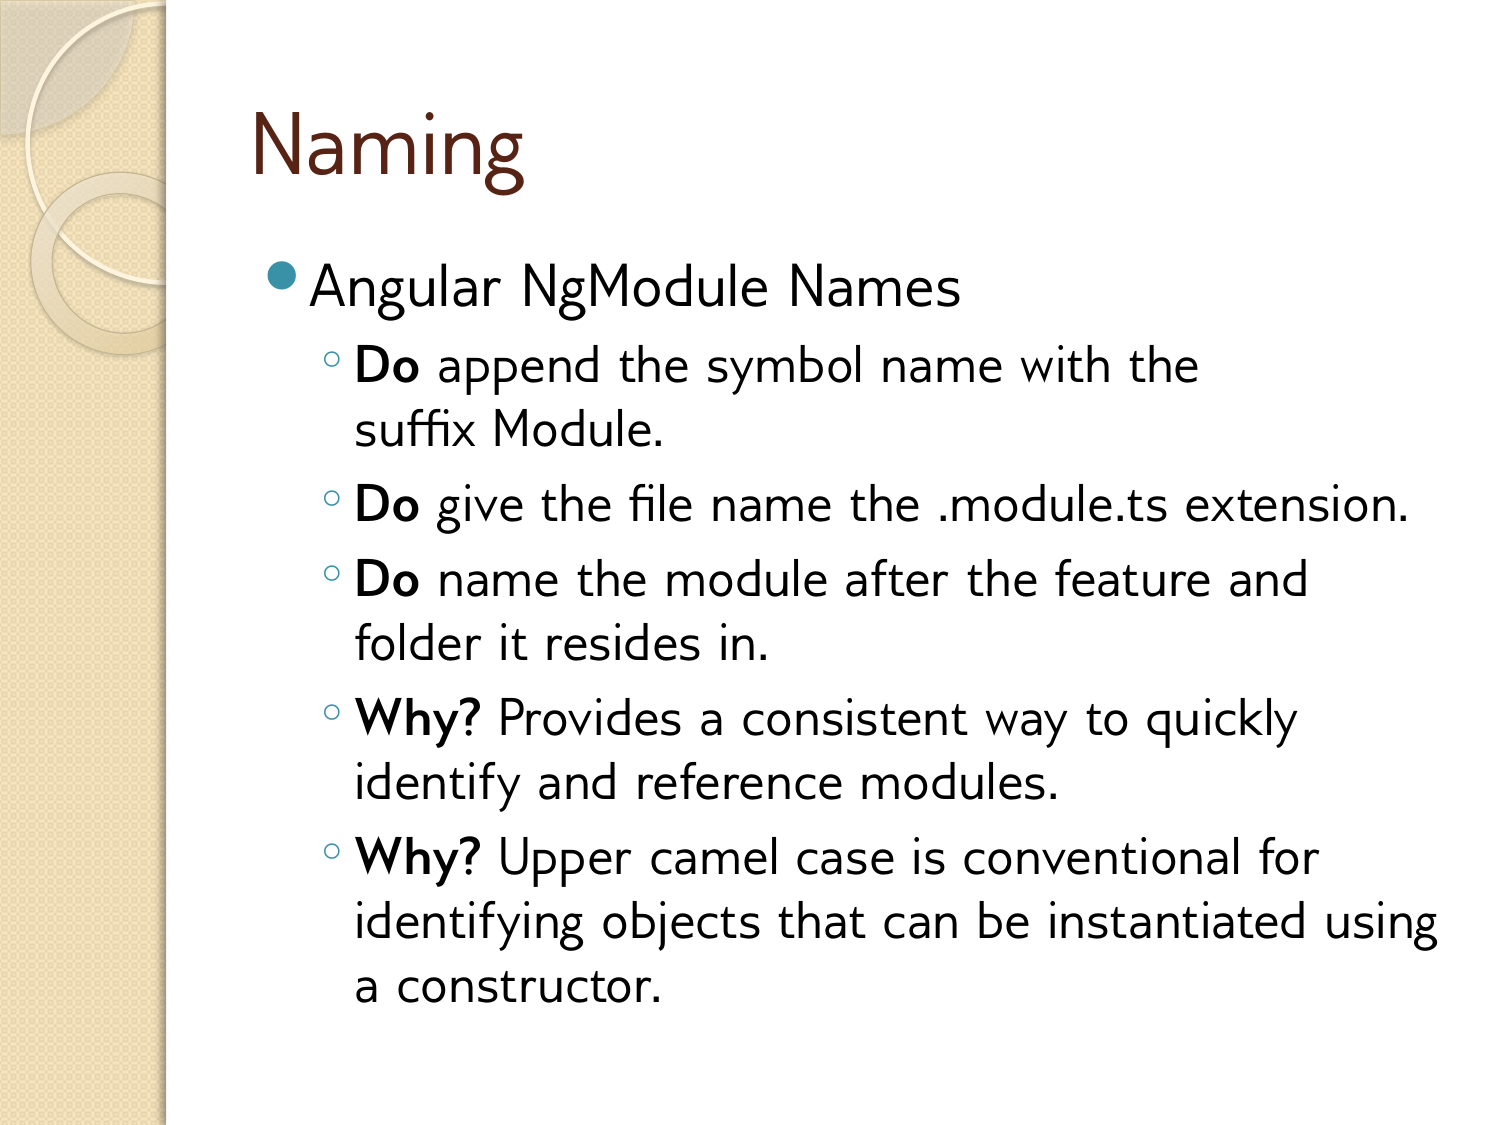

# Naming
Angular NgModule Names
Do append the symbol name with the suffix Module.
Do give the file name the .module.ts extension.
Do name the module after the feature and folder it resides in.
Why? Provides a consistent way to quickly identify and reference modules.
Why? Upper camel case is conventional for identifying objects that can be instantiated using a constructor.